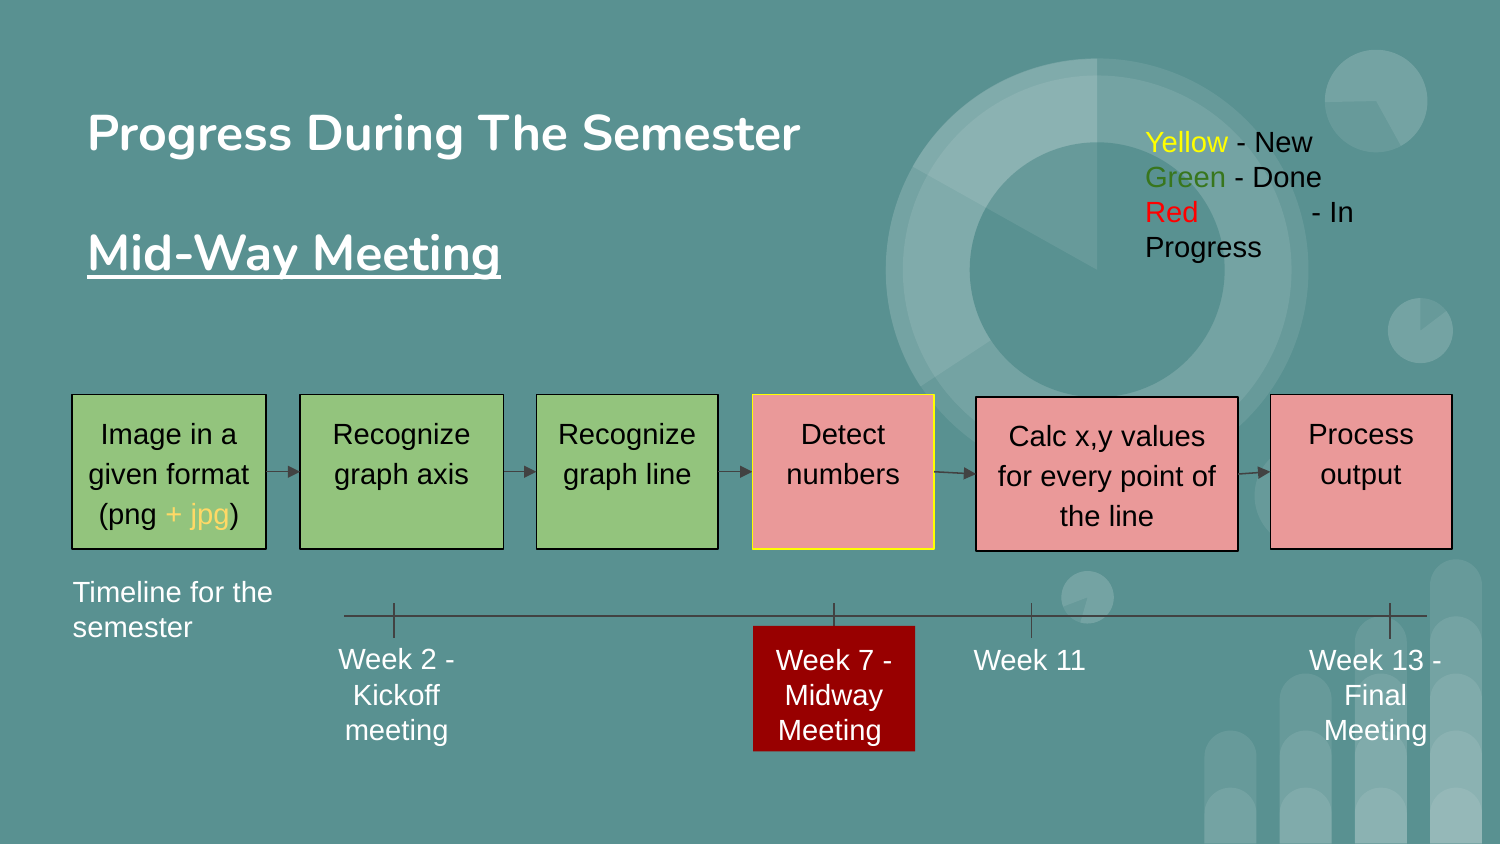

Progress During The Semester

Mid-Way Meeting

Yellow - New
Green - Done
Red	  - In Progress
Image in a given format (png + jpg)
Recognize graph axis
Recognize graph line
Detect numbers
Process output
Calc x,y values for every point of the line

Timeline for the semester
Week 2 - Kickoff meeting
Week 7 -
Midway Meeting
Week 11
Week 13 -
Final Meeting